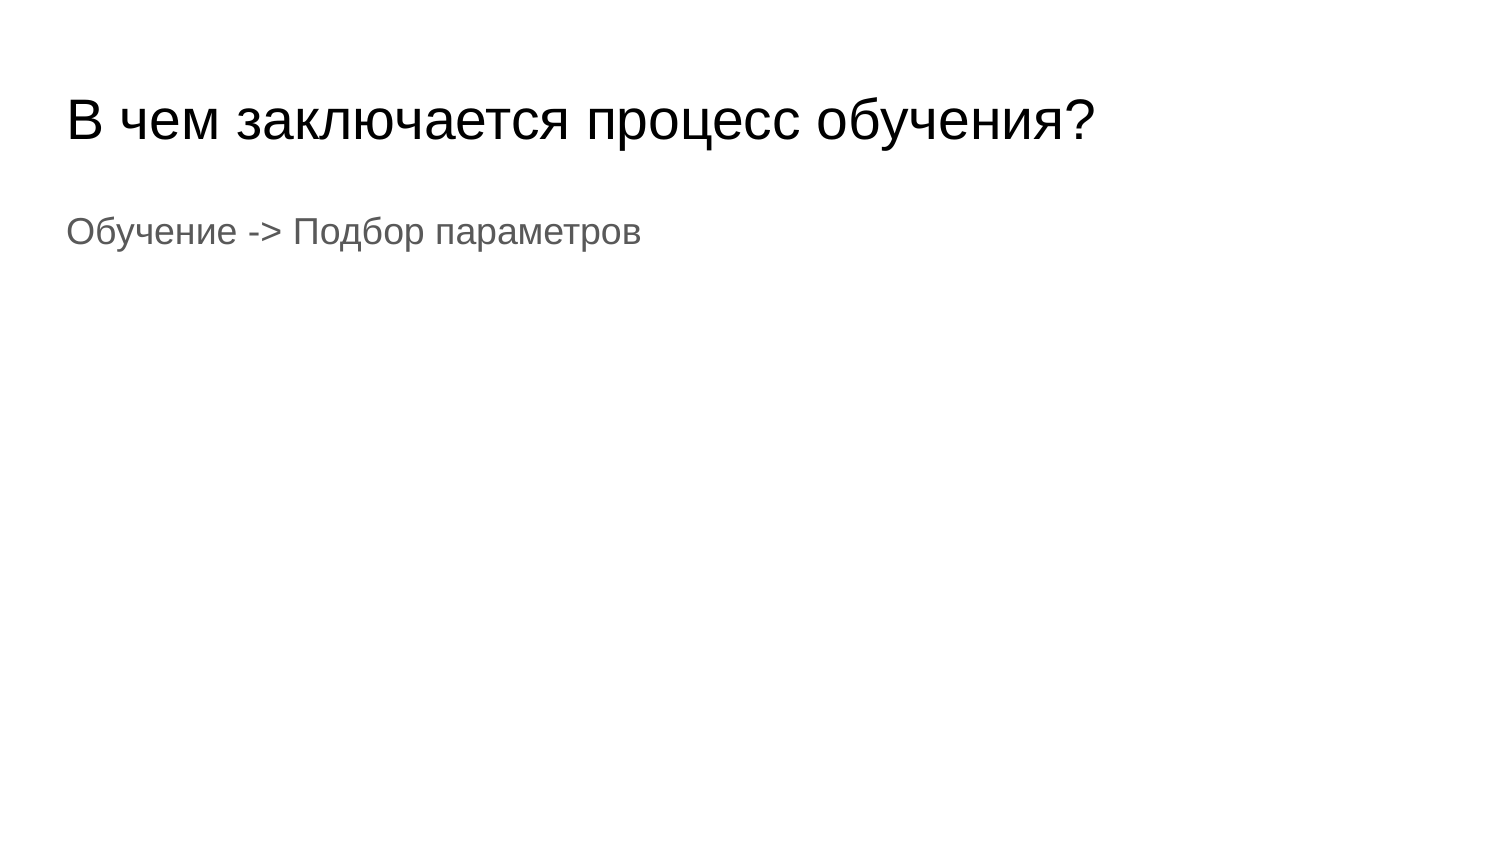

# В чем заключается процесс обучения?

Обучение -> Подбор параметров